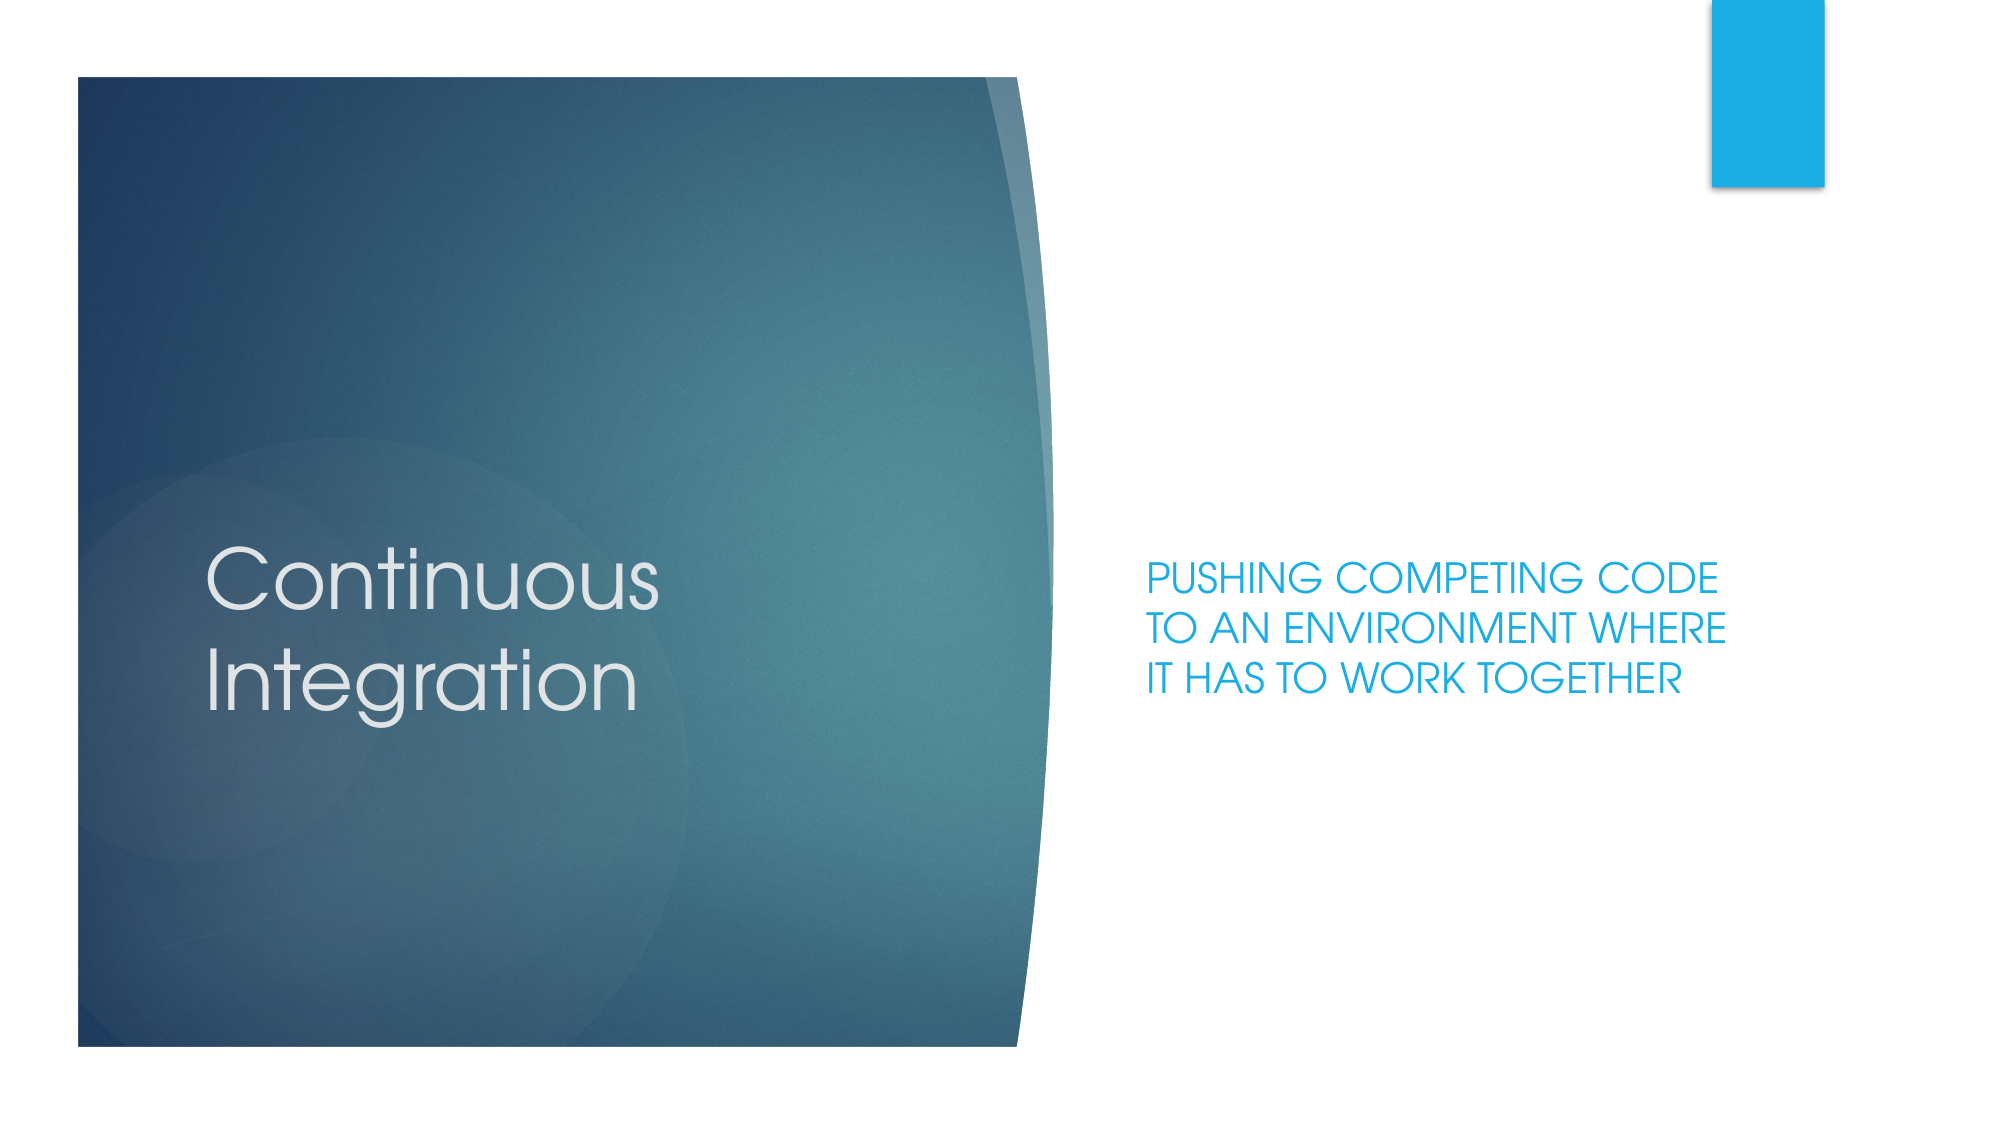

Pushing competing code to an environment where it has to work together
# Continuous Integration